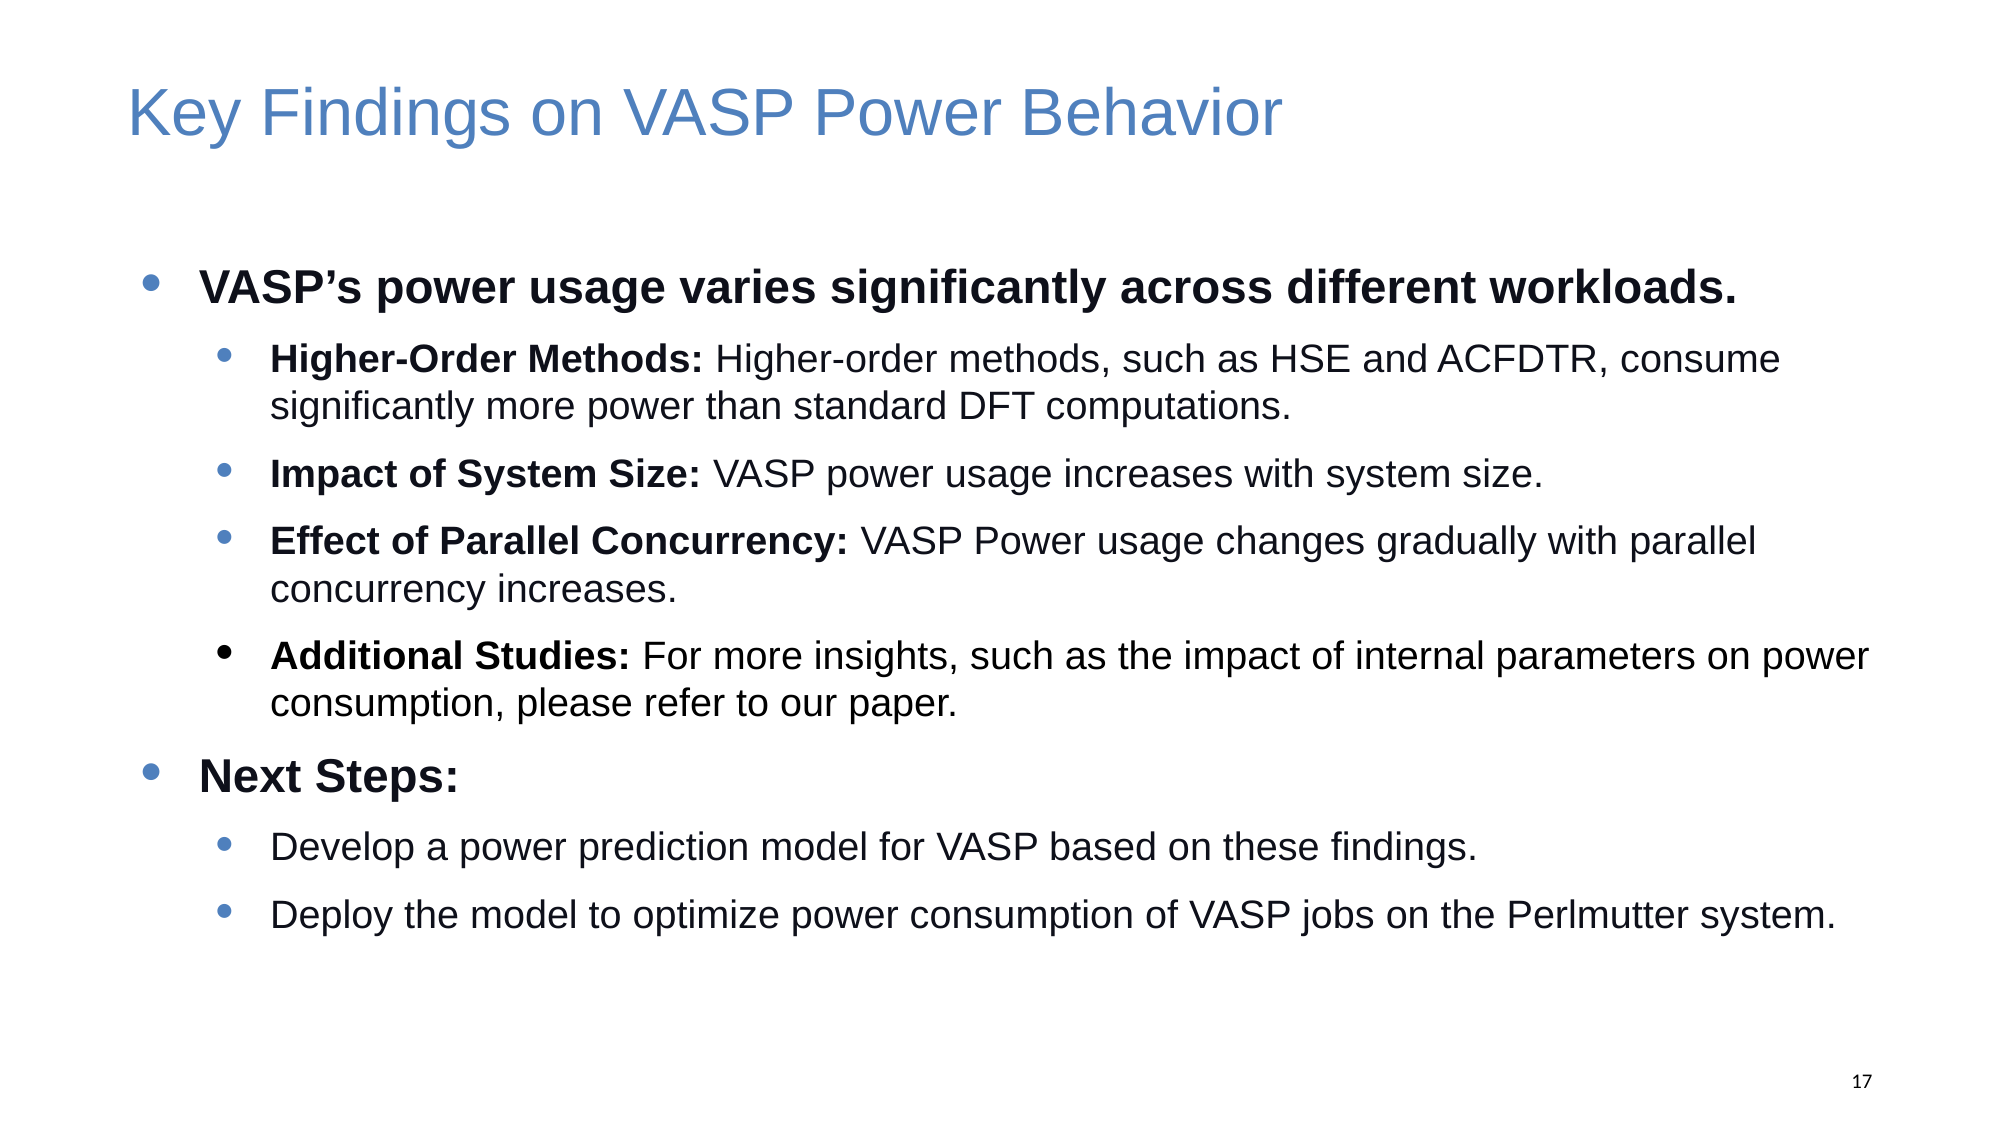

# Key Findings on VASP Power Behavior
VASP’s power usage varies significantly across different workloads.
Higher-Order Methods: Higher-order methods, such as HSE and ACFDTR, consume significantly more power than standard DFT computations.
Impact of System Size: VASP power usage increases with system size.
Effect of Parallel Concurrency: VASP Power usage changes gradually with parallel concurrency increases.
Additional Studies: For more insights, such as the impact of internal parameters on power consumption, please refer to our paper.
Next Steps:
Develop a power prediction model for VASP based on these findings.
Deploy the model to optimize power consumption of VASP jobs on the Perlmutter system.
17